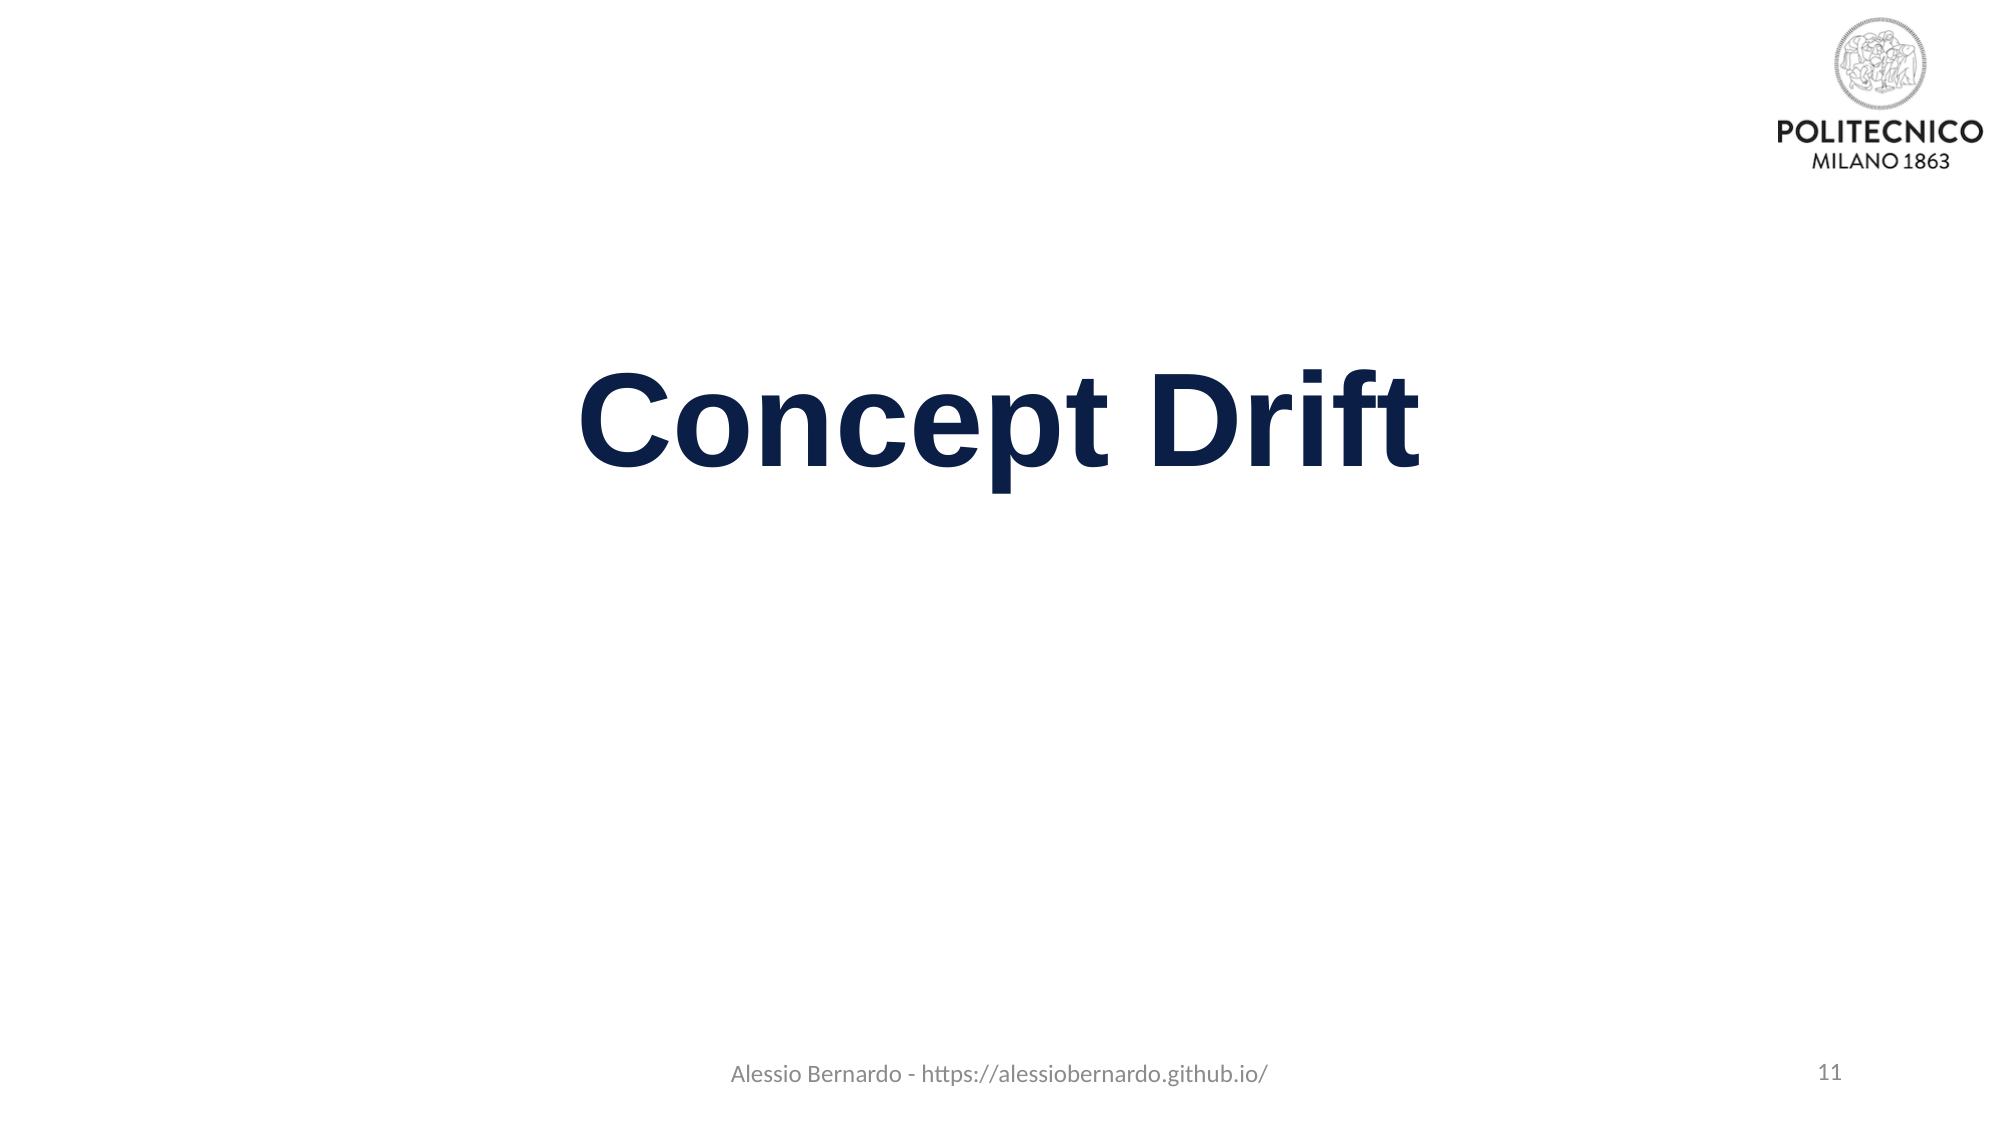

# Concept Drift
Alessio Bernardo - https://alessiobernardo.github.io/
11